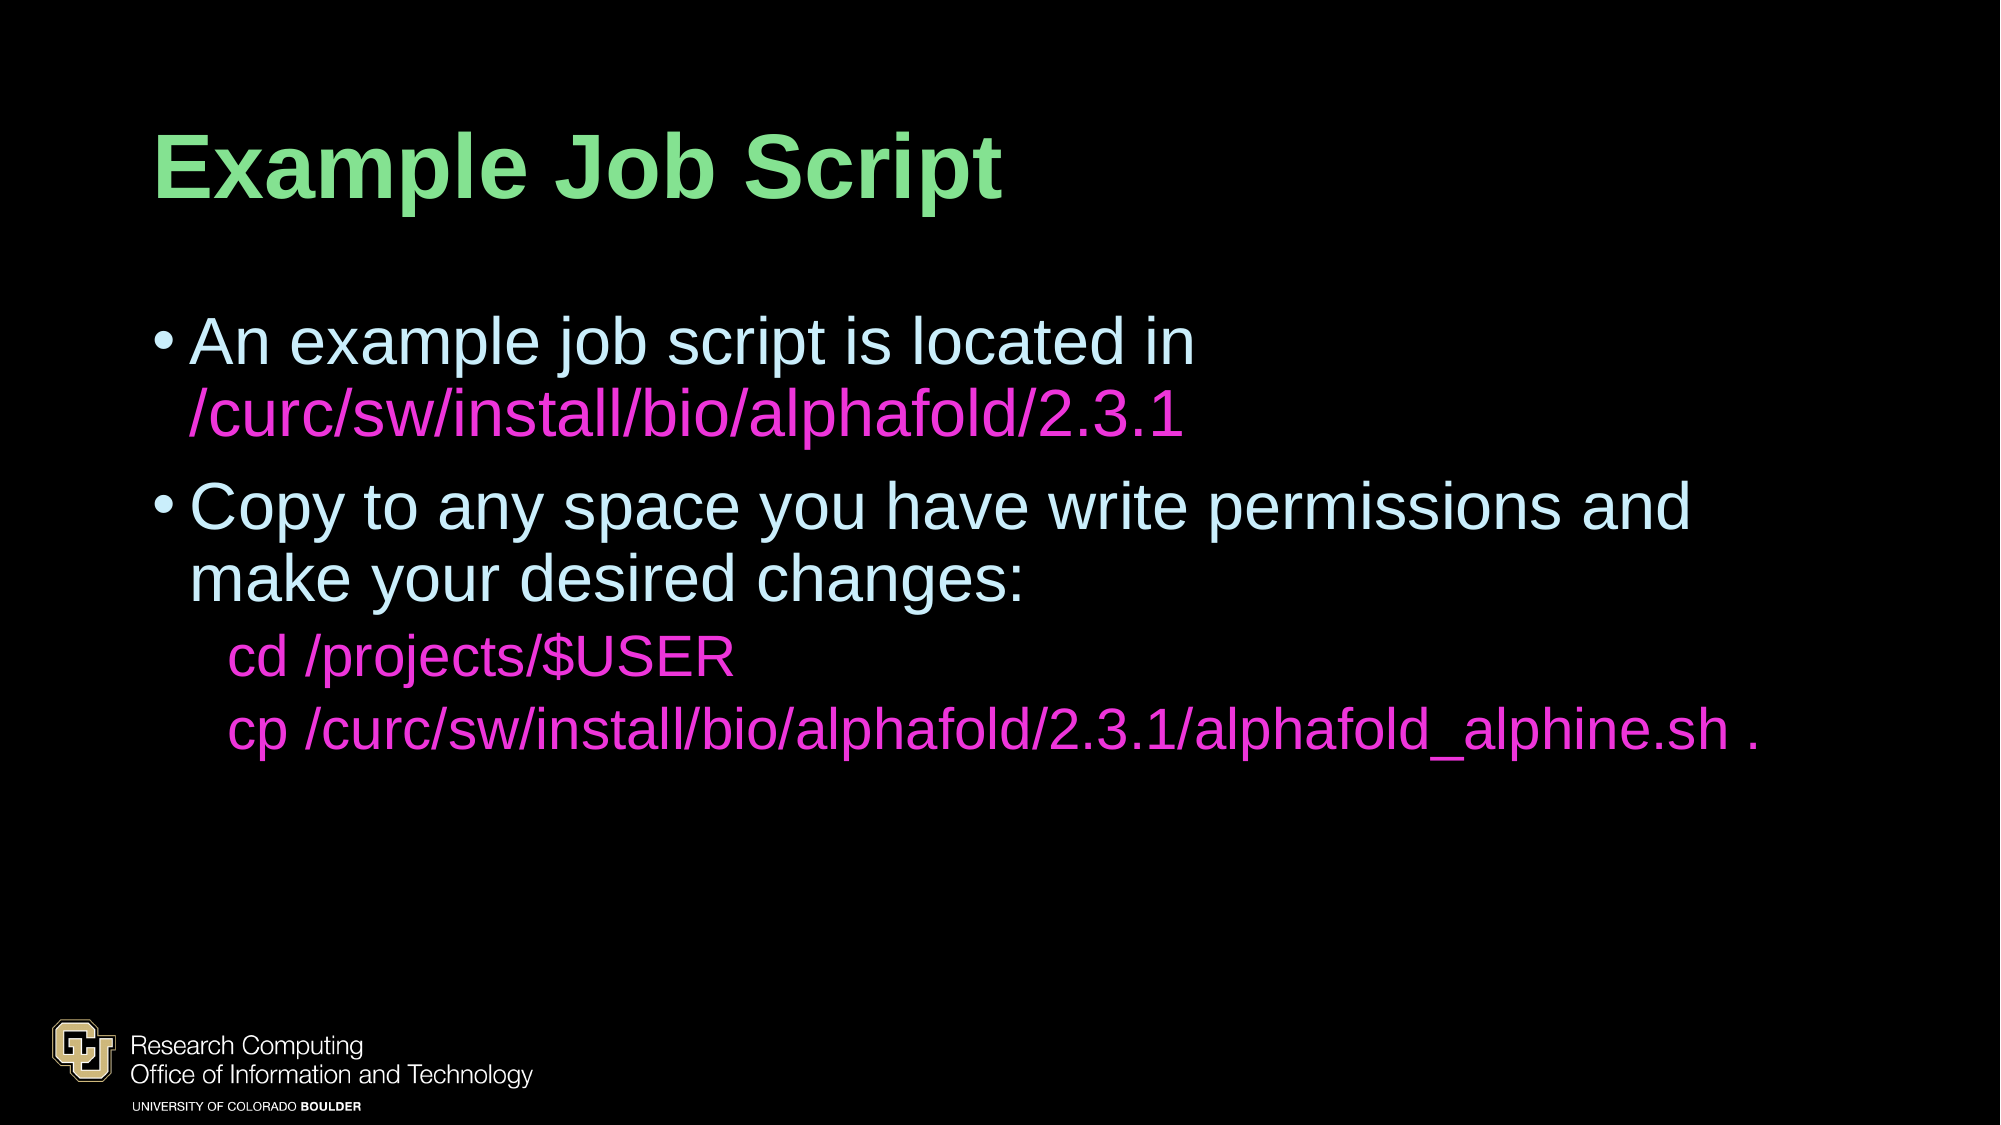

# Example Job Script
An example job script is located in /curc/sw/install/bio/alphafold/2.3.1
Copy to any space you have write permissions and make your desired changes:
cd /projects/$USER
cp /curc/sw/install/bio/alphafold/2.3.1/alphafold_alphine.sh .